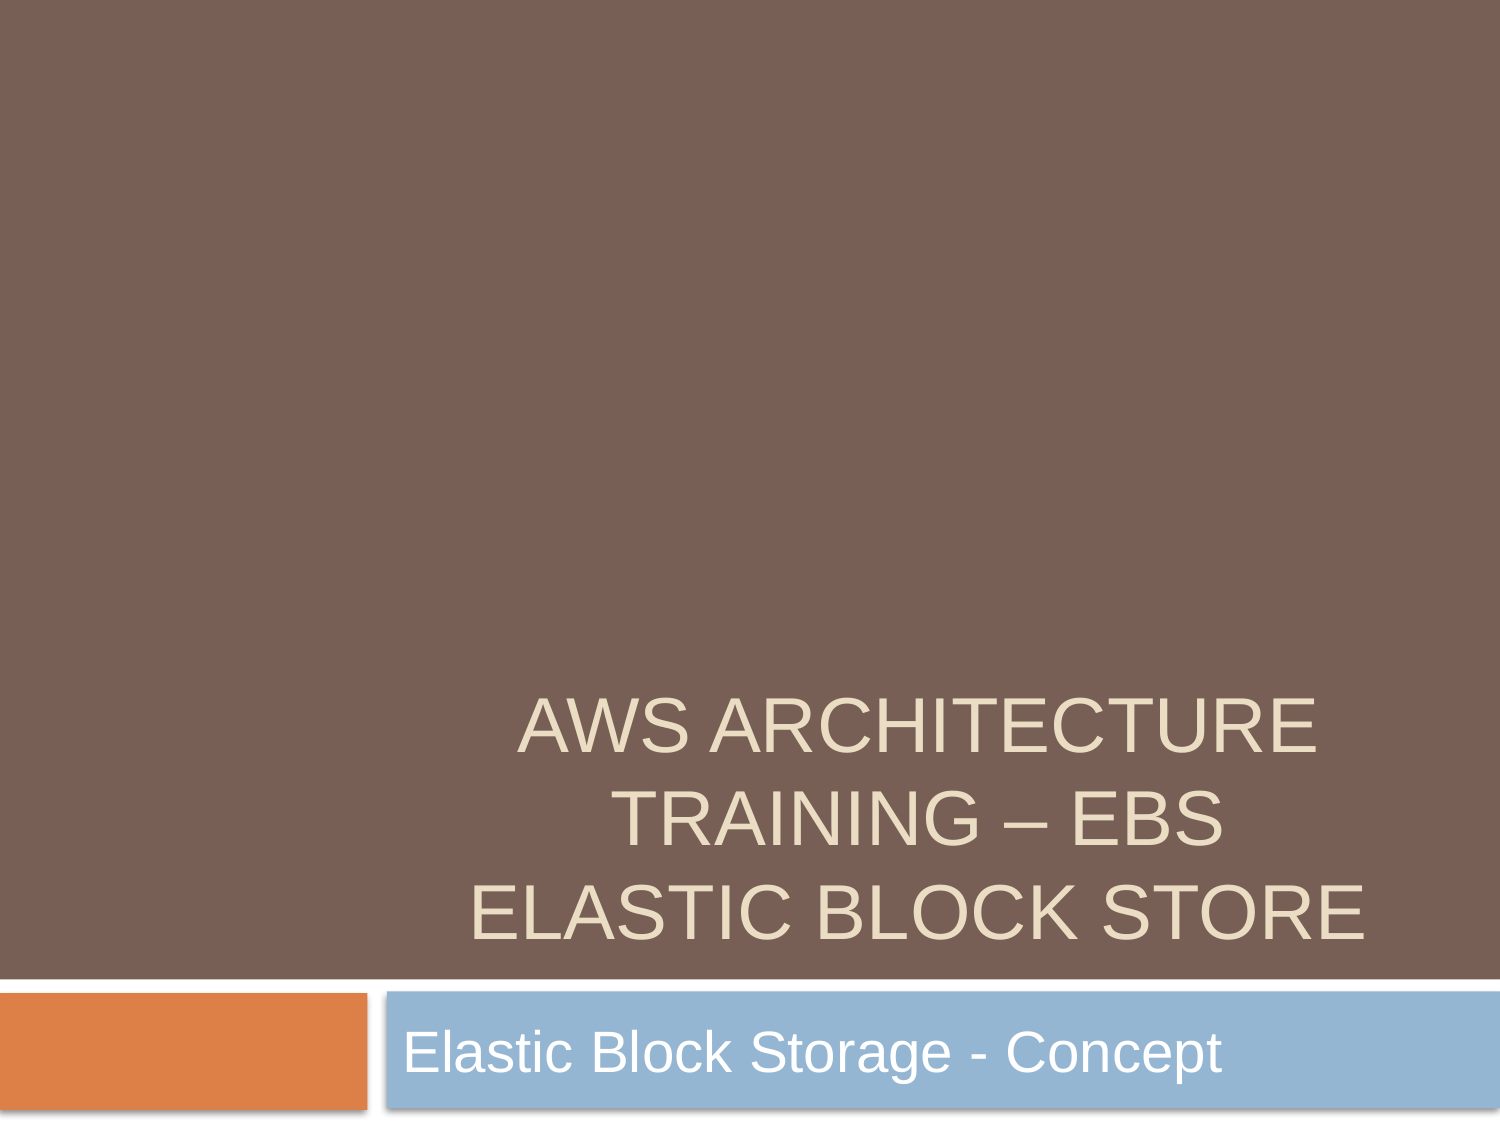

# AWS Architecture Training – EBS Elastic Block Store
Elastic Block Storage - Concept